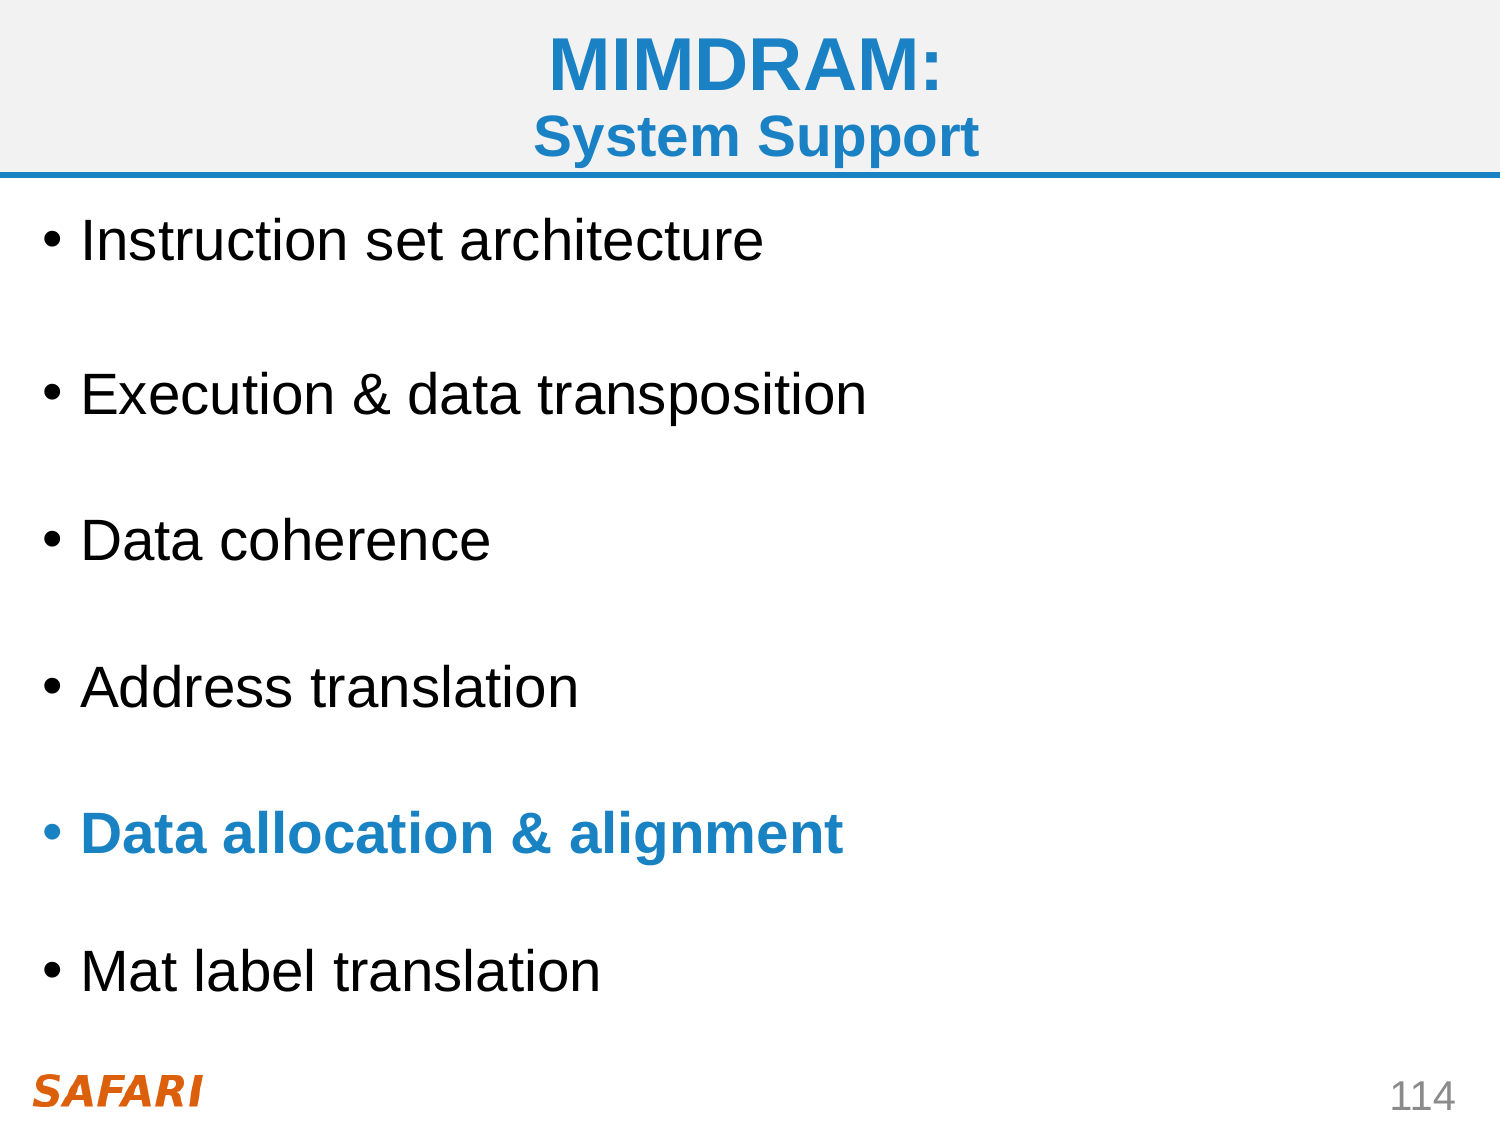

# MIMDRAM: System Support
Instruction set architecture
Execution & data transposition
Data coherence
Address translation
Data allocation & alignment
Mat label translation